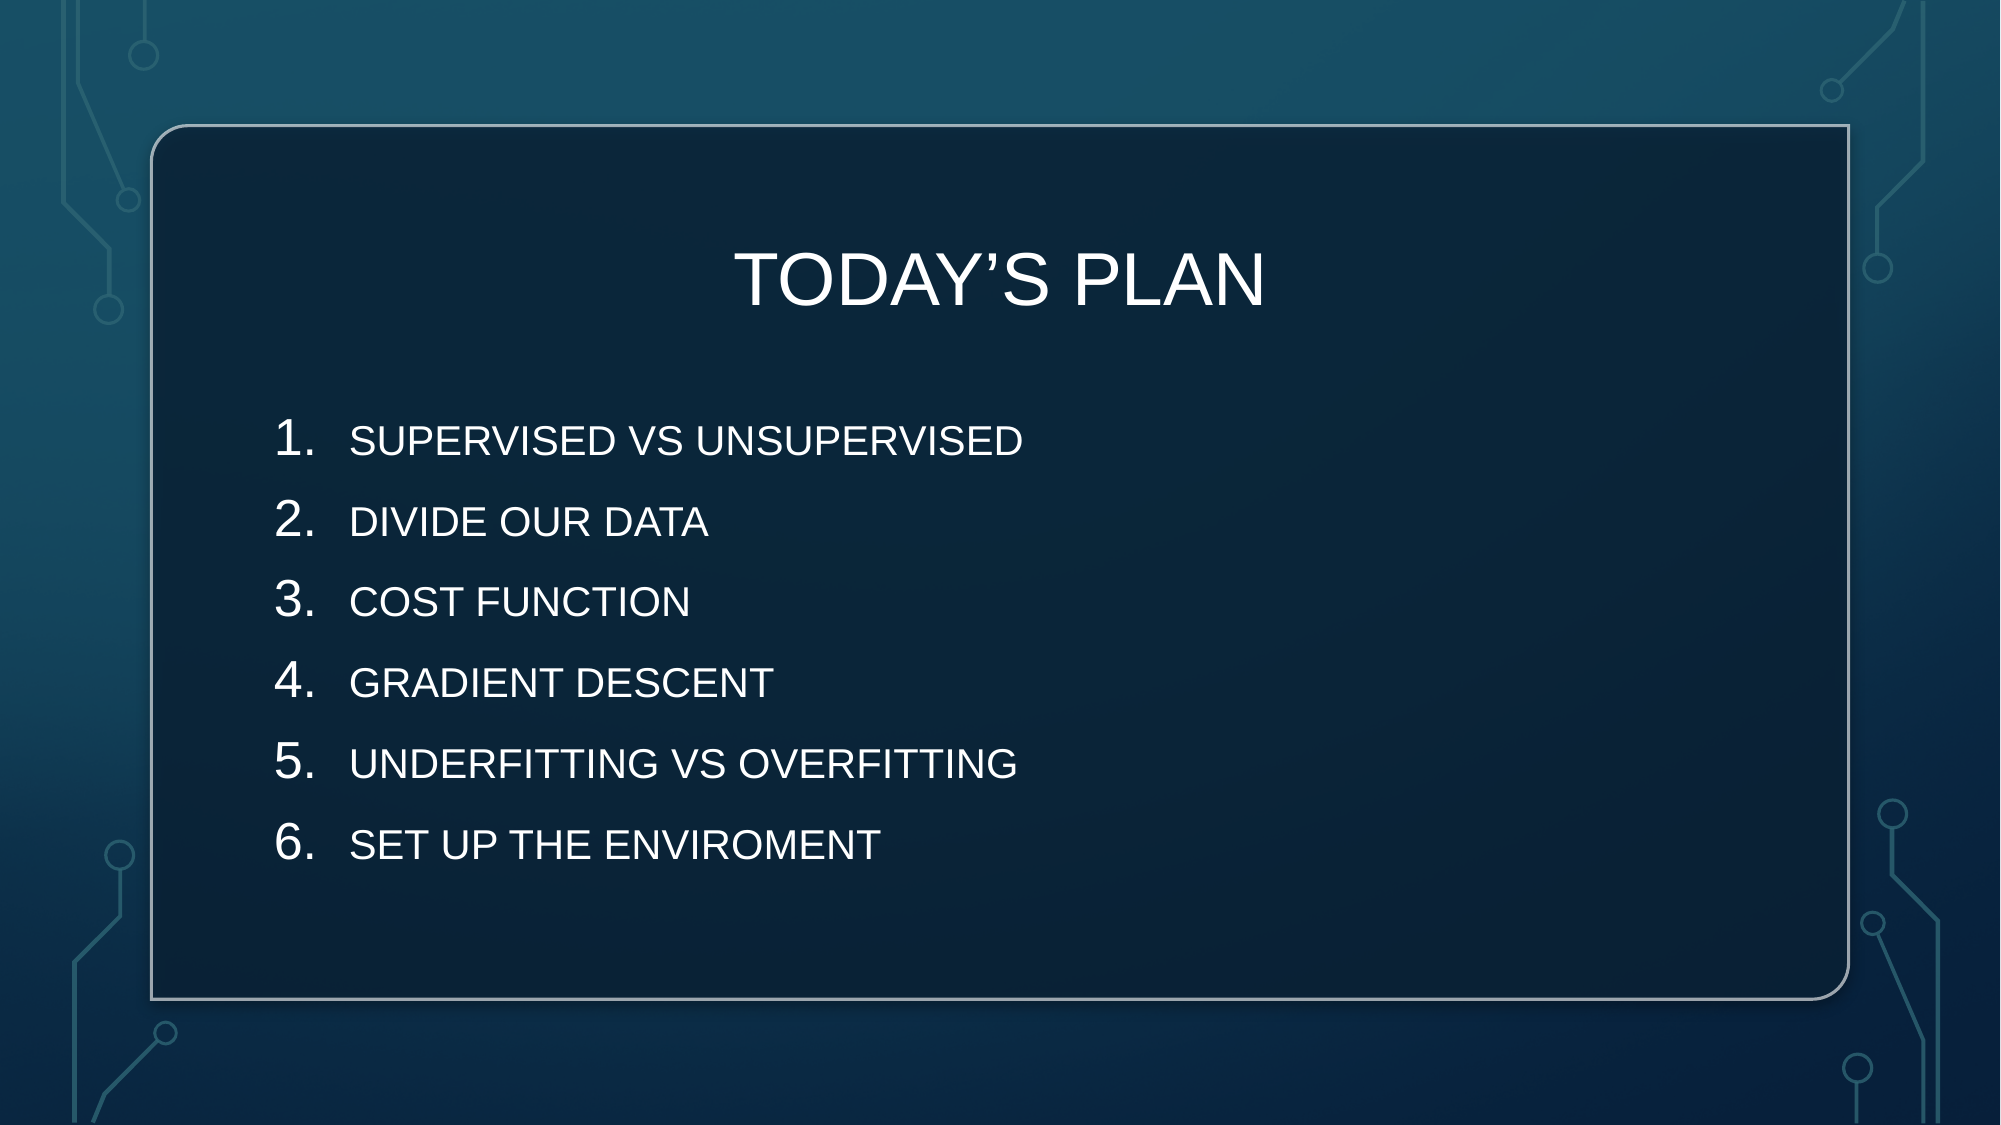

# Today’s Plan
SUPERVISED VS UNSUPERVISED
DIVIDE OUR DATA
COST FUNCTION
GRADIENT DESCENT
UNDERFITTING VS OVERFITTING
SET UP THE ENVIROMENT